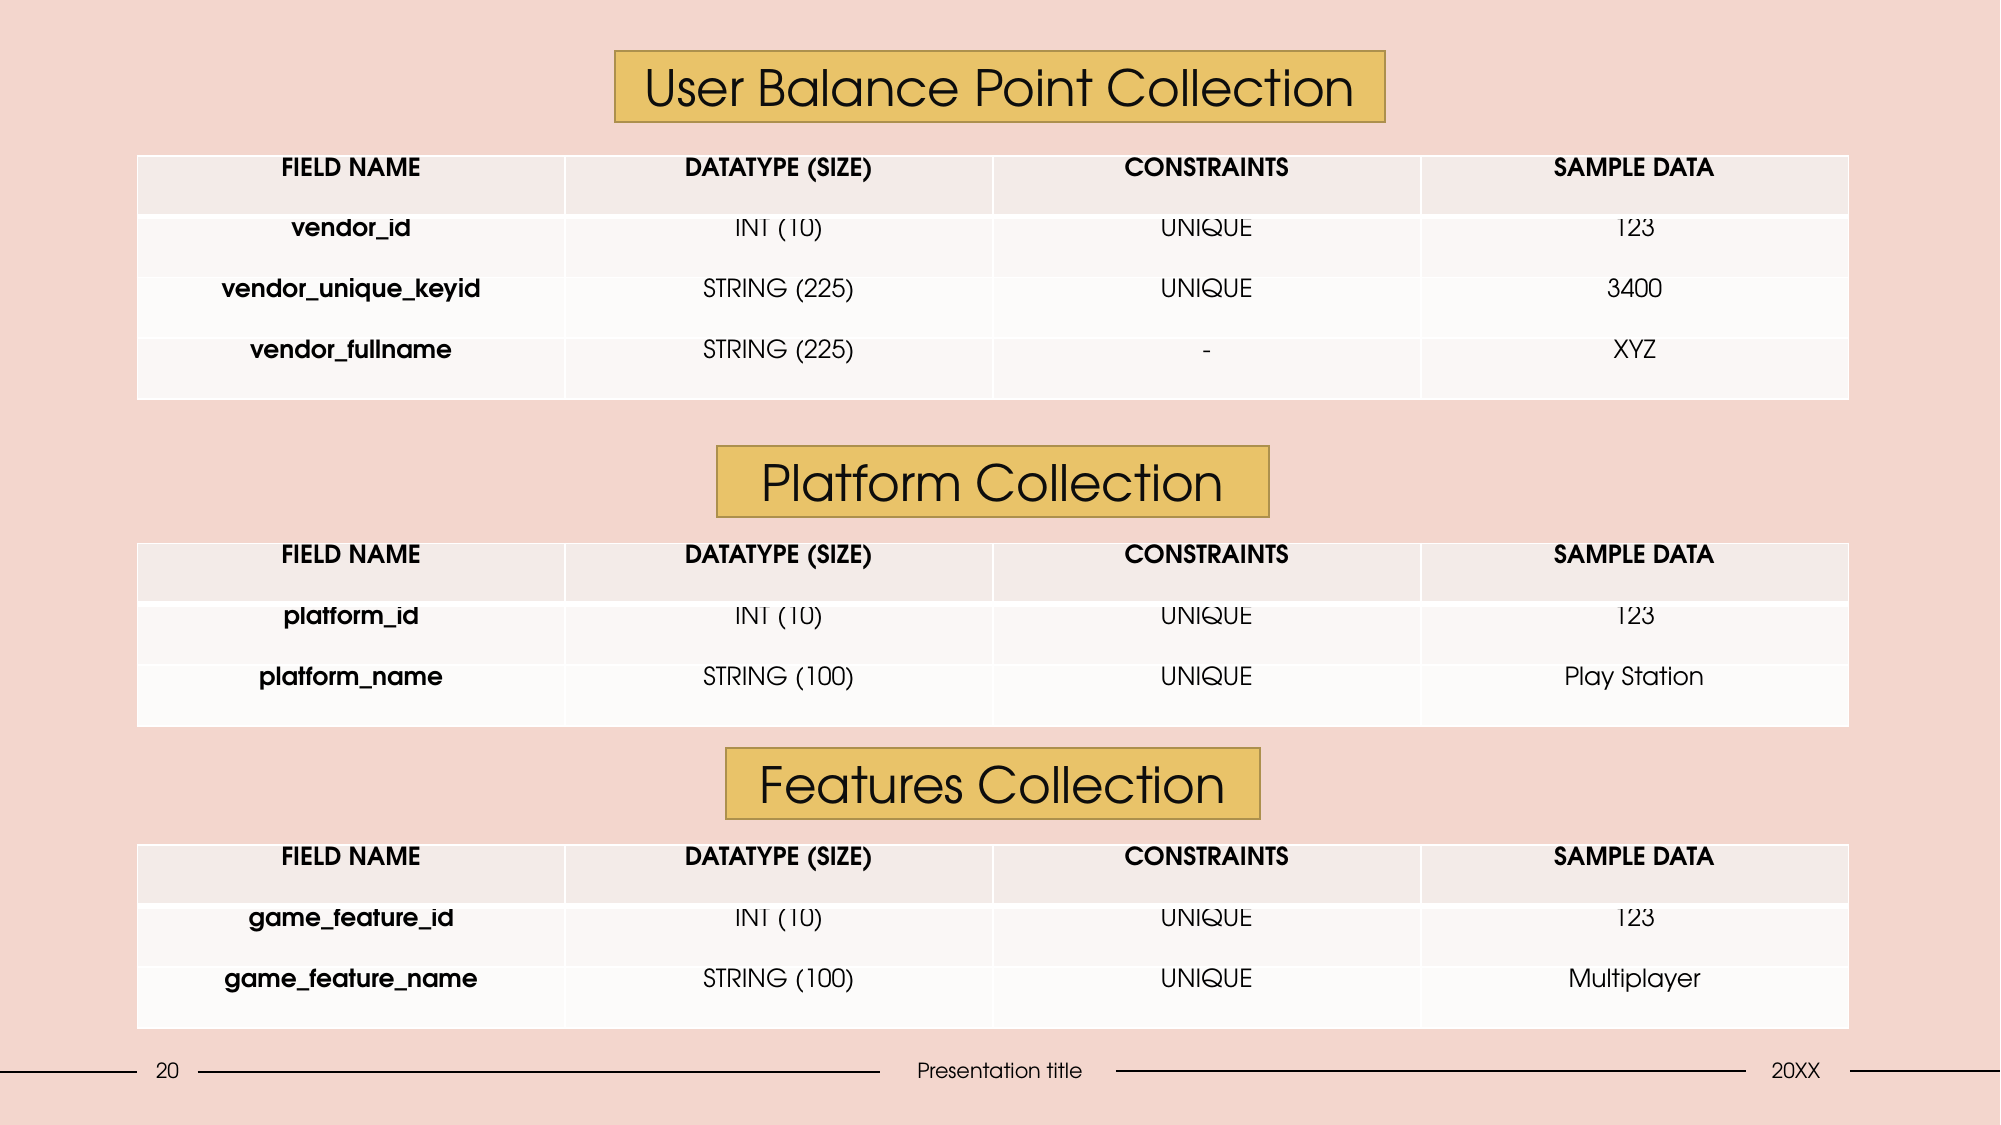

User Balance Point Collection
| FIELD NAME | DATATYPE (SIZE) | CONSTRAINTS | SAMPLE DATA |
| --- | --- | --- | --- |
| vendor\_id | INT (10) | UNIQUE | 123 |
| vendor\_unique\_keyid | STRING (225) | UNIQUE | 3400 |
| vendor\_fullname | STRING (225) | - | XYZ |
Platform Collection
| FIELD NAME | DATATYPE (SIZE) | CONSTRAINTS | SAMPLE DATA |
| --- | --- | --- | --- |
| platform\_id | INT (10) | UNIQUE | 123 |
| platform\_name | STRING (100) | UNIQUE | Play Station |
Features Collection
| FIELD NAME | DATATYPE (SIZE) | CONSTRAINTS | SAMPLE DATA |
| --- | --- | --- | --- |
| game\_feature\_id | INT (10) | UNIQUE | 123 |
| game\_feature\_name | STRING (100) | UNIQUE | Multiplayer |
20
Presentation title
20XX